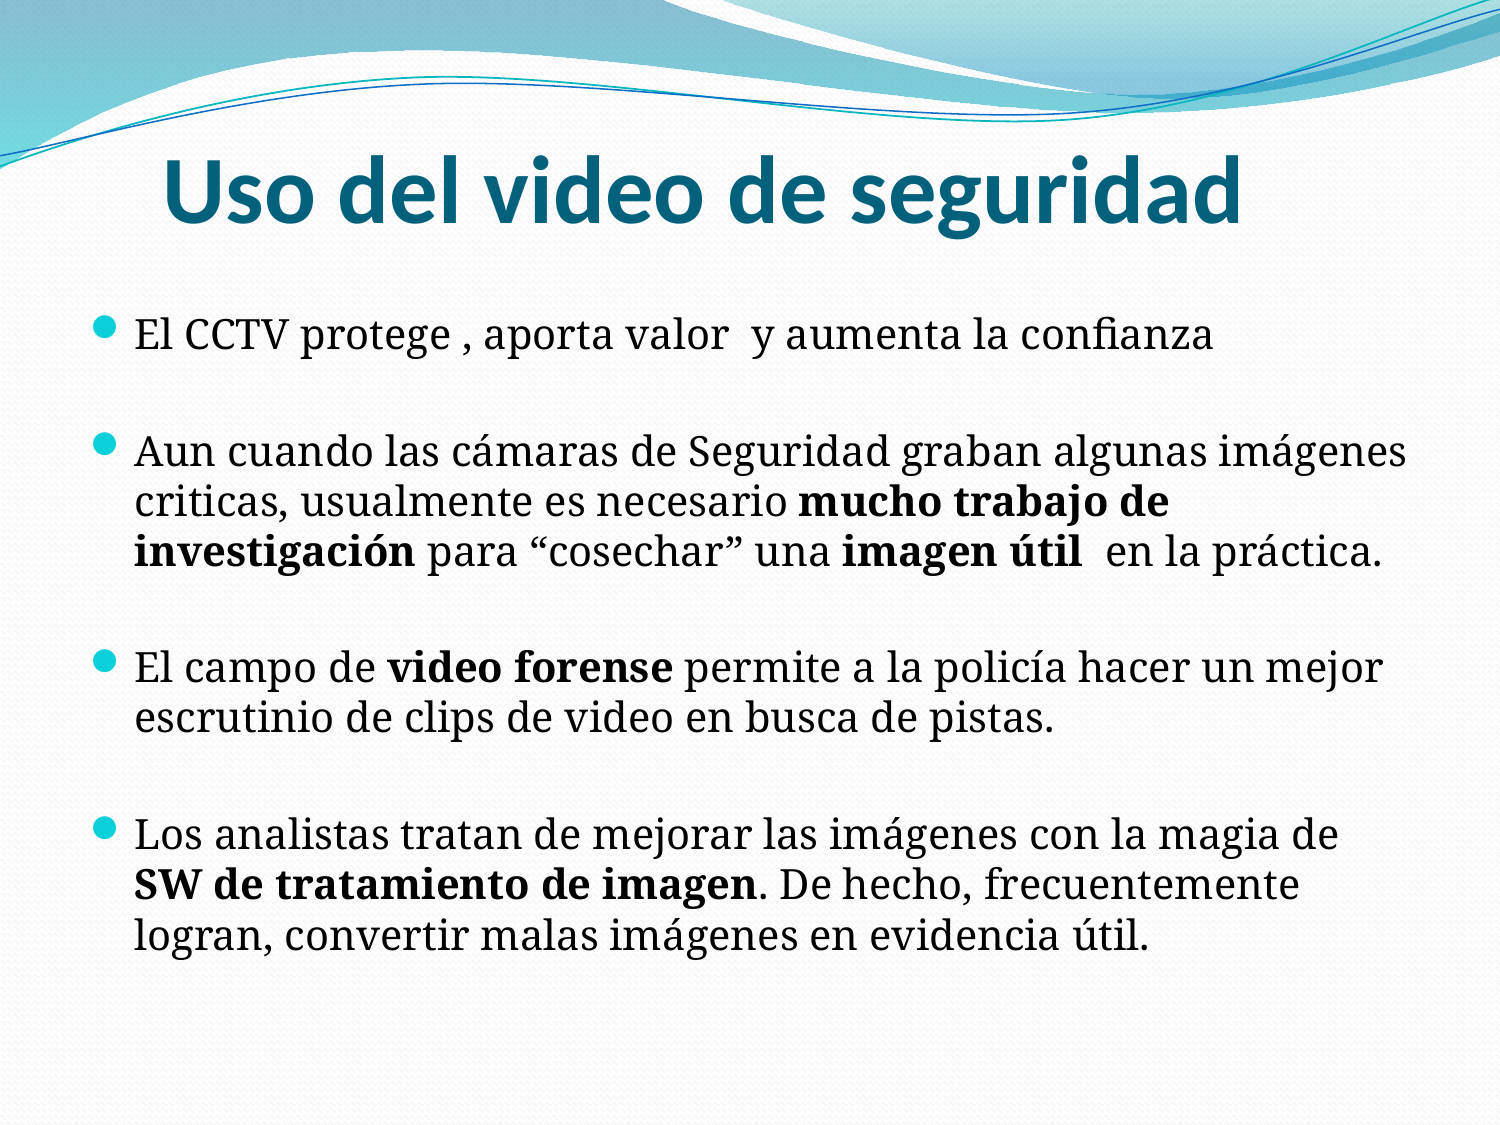

# Uso del video de seguridad
El CCTV protege , aporta valor  y aumenta la confianza

Aun cuando las cámaras de Seguridad graban algunas imágenes criticas, usualmente es necesario mucho trabajo de investigación para “cosechar” una imagen útil  en la práctica.

El campo de video forense permite a la policía hacer un mejor escrutinio de clips de video en busca de pistas.

Los analistas tratan de mejorar las imágenes con la magia de  SW de tratamiento de imagen. De hecho, frecuentemente logran, convertir malas imágenes en evidencia útil.